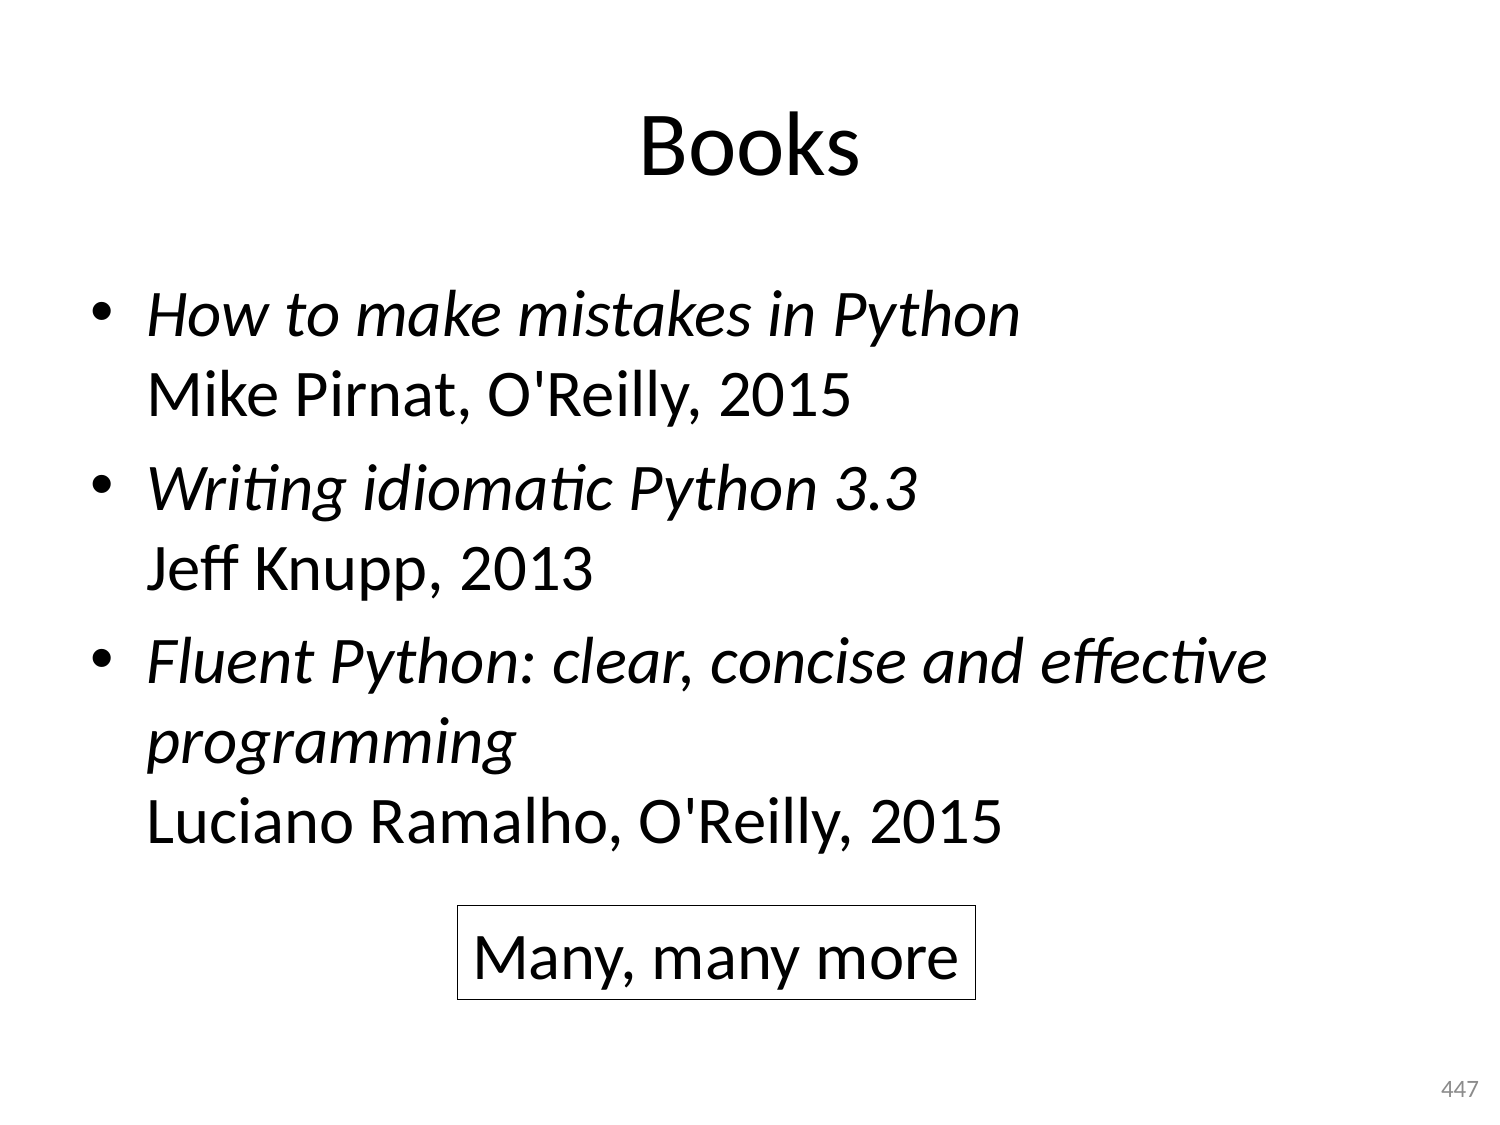

# Books
How to make mistakes in Python
Mike Pirnat, O'Reilly, 2015
Writing idiomatic Python 3.3
Jeff Knupp, 2013
Fluent Python: clear, concise and effective programming
Luciano Ramalho, O'Reilly, 2015
Many, many more
447